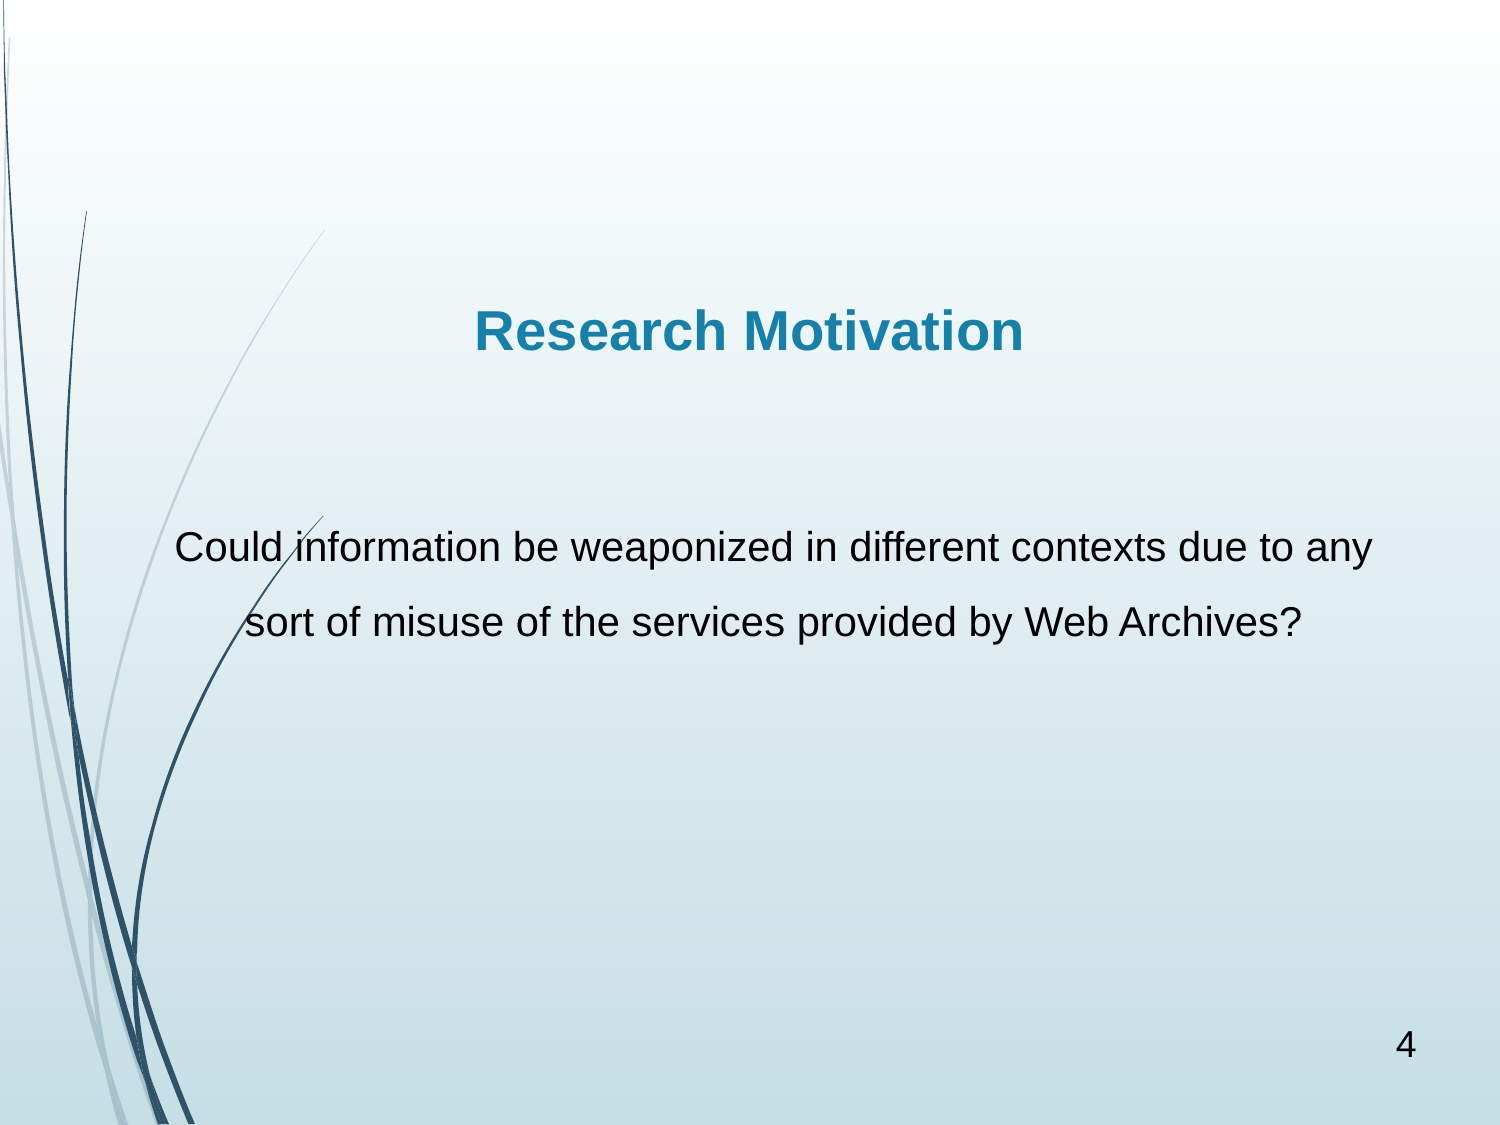

# Research Motivation
Could information be weaponized in different contexts due to any sort of misuse of the services provided by Web Archives?

4